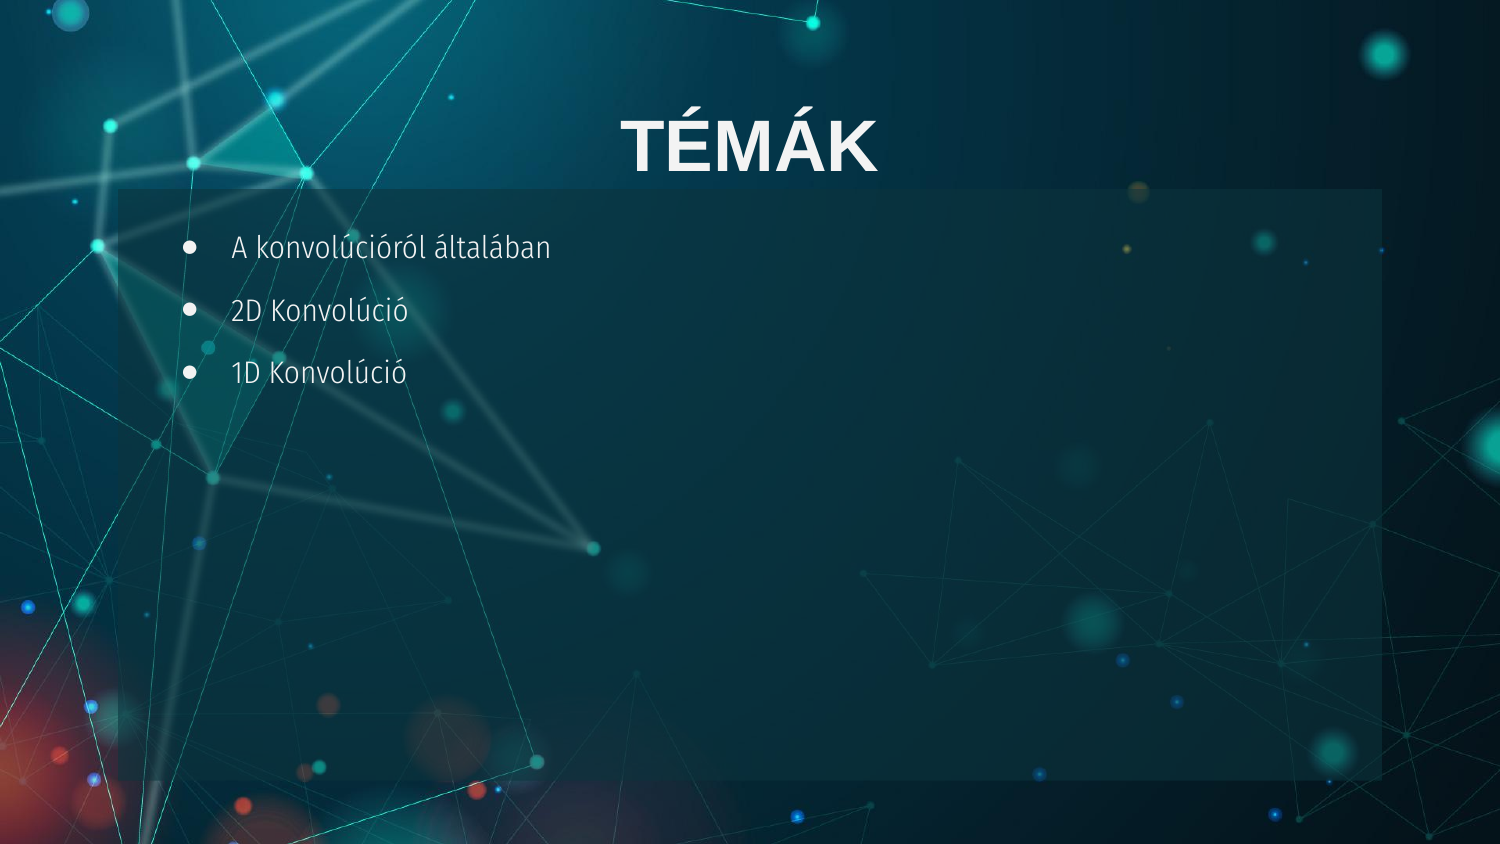

# TÉMÁK
A konvolúcióról általában
2D Konvolúció
1D Konvolúció